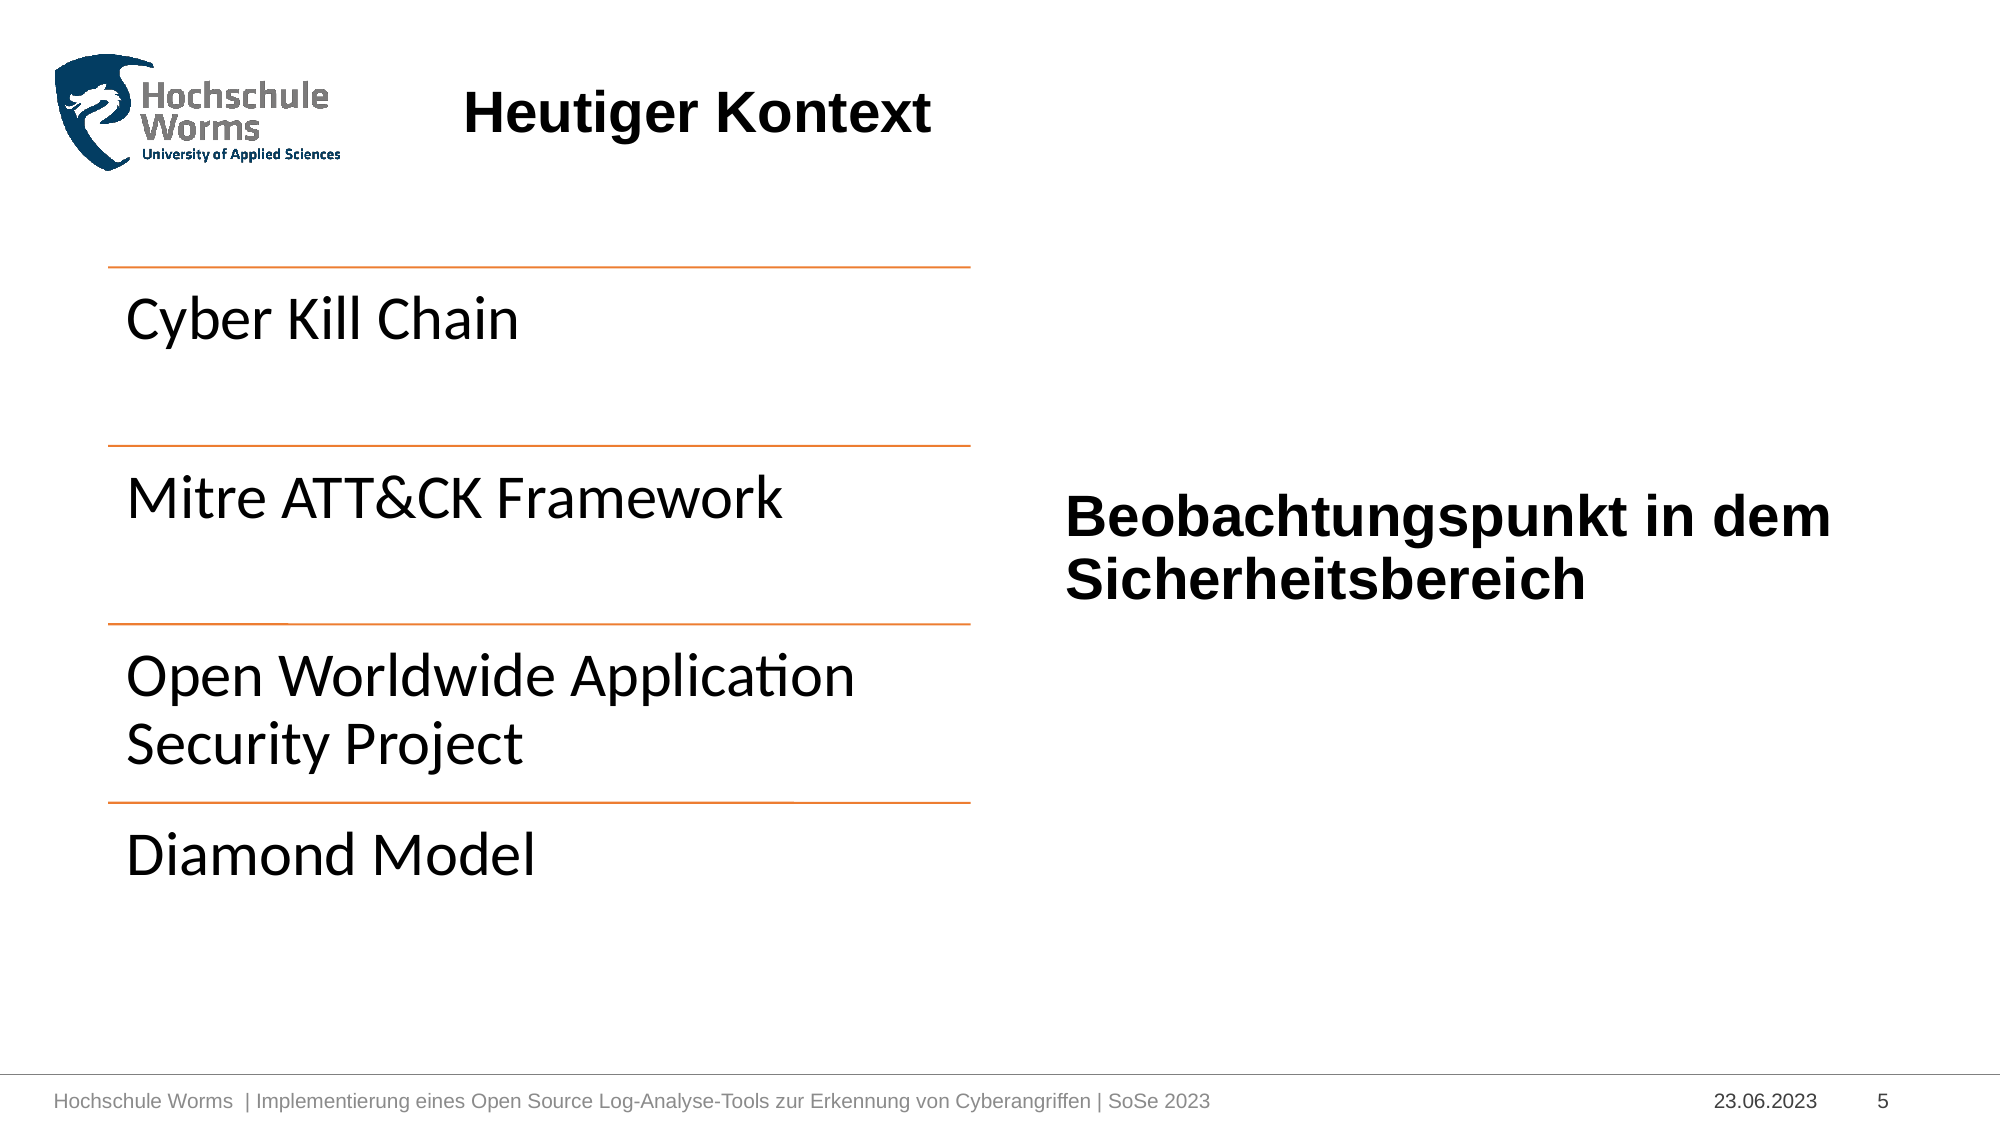

# Heutiger Kontext
Cyber Kill Chain
Mitre ATT&CK Framework
Open Worldwide Application Security Project
Diamond Model
Beobachtungspunkt in dem Sicherheitsbereich

Hochschule Worms  | Implementierung eines Open Source Log-Analyse-Tools zur Erkennung von Cyberangriffen | SoSe 2023
23.06.2023
5